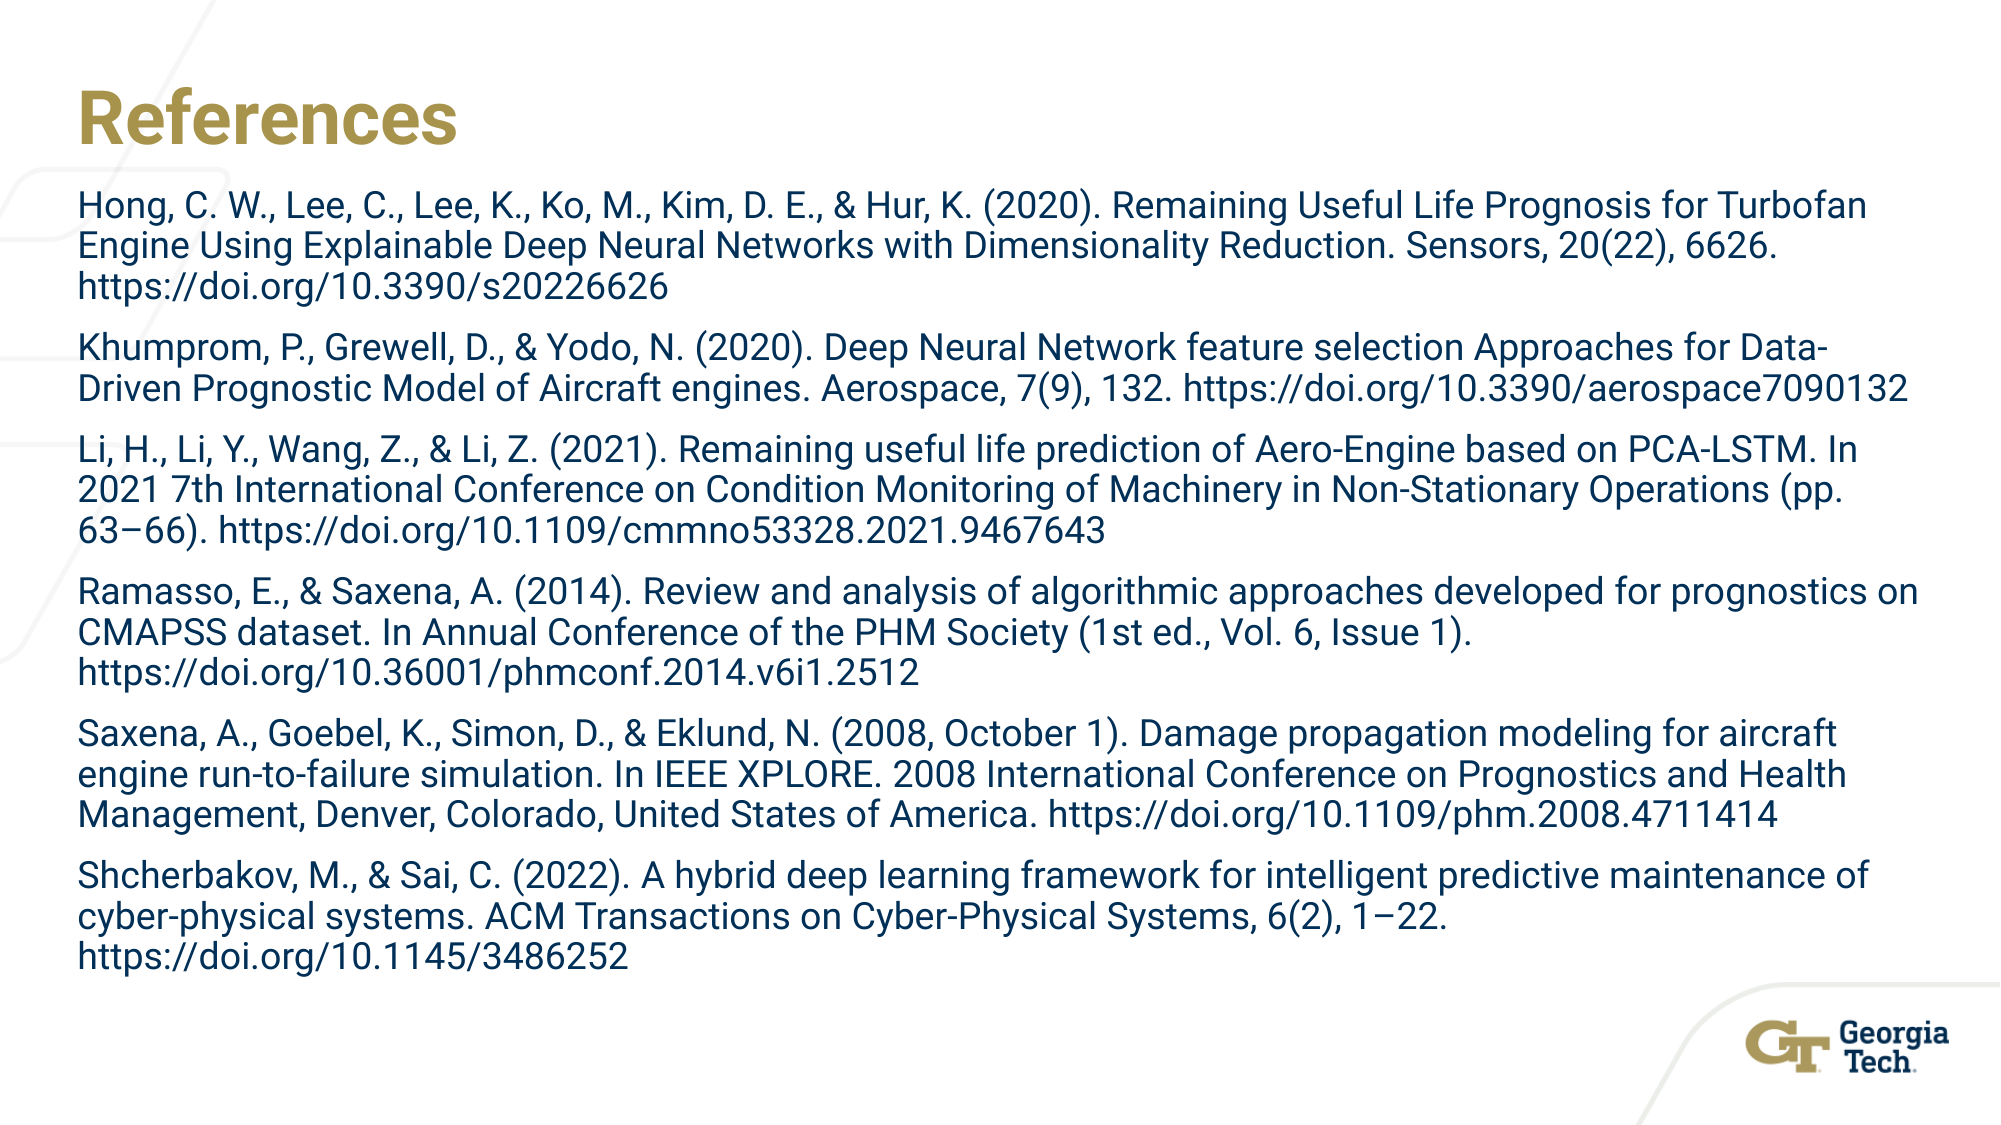

# References
Hong, C. W., Lee, C., Lee, K., Ko, M., Kim, D. E., & Hur, K. (2020). Remaining Useful Life Prognosis for Turbofan Engine Using Explainable Deep Neural Networks with Dimensionality Reduction. Sensors, 20(22), 6626. https://doi.org/10.3390/s20226626
Khumprom, P., Grewell, D., & Yodo, N. (2020). Deep Neural Network feature selection Approaches for Data-Driven Prognostic Model of Aircraft engines. Aerospace, 7(9), 132. https://doi.org/10.3390/aerospace7090132
Li, H., Li, Y., Wang, Z., & Li, Z. (2021). Remaining useful life prediction of Aero-Engine based on PCA-LSTM. In 2021 7th International Conference on Condition Monitoring of Machinery in Non-Stationary Operations (pp. 63–66). https://doi.org/10.1109/cmmno53328.2021.9467643
Ramasso, E., & Saxena, A. (2014). Review and analysis of algorithmic approaches developed for prognostics on CMAPSS dataset. In Annual Conference of the PHM Society (1st ed., Vol. 6, Issue 1). https://doi.org/10.36001/phmconf.2014.v6i1.2512
Saxena, A., Goebel, K., Simon, D., & Eklund, N. (2008, October 1). Damage propagation modeling for aircraft engine run-to-failure simulation. In IEEE XPLORE. 2008 International Conference on Prognostics and Health Management, Denver, Colorado, United States of America. https://doi.org/10.1109/phm.2008.4711414
Shcherbakov, M., & Sai, C. (2022). A hybrid deep learning framework for intelligent predictive maintenance of cyber-physical systems. ACM Transactions on Cyber-Physical Systems, 6(2), 1–22. https://doi.org/10.1145/3486252